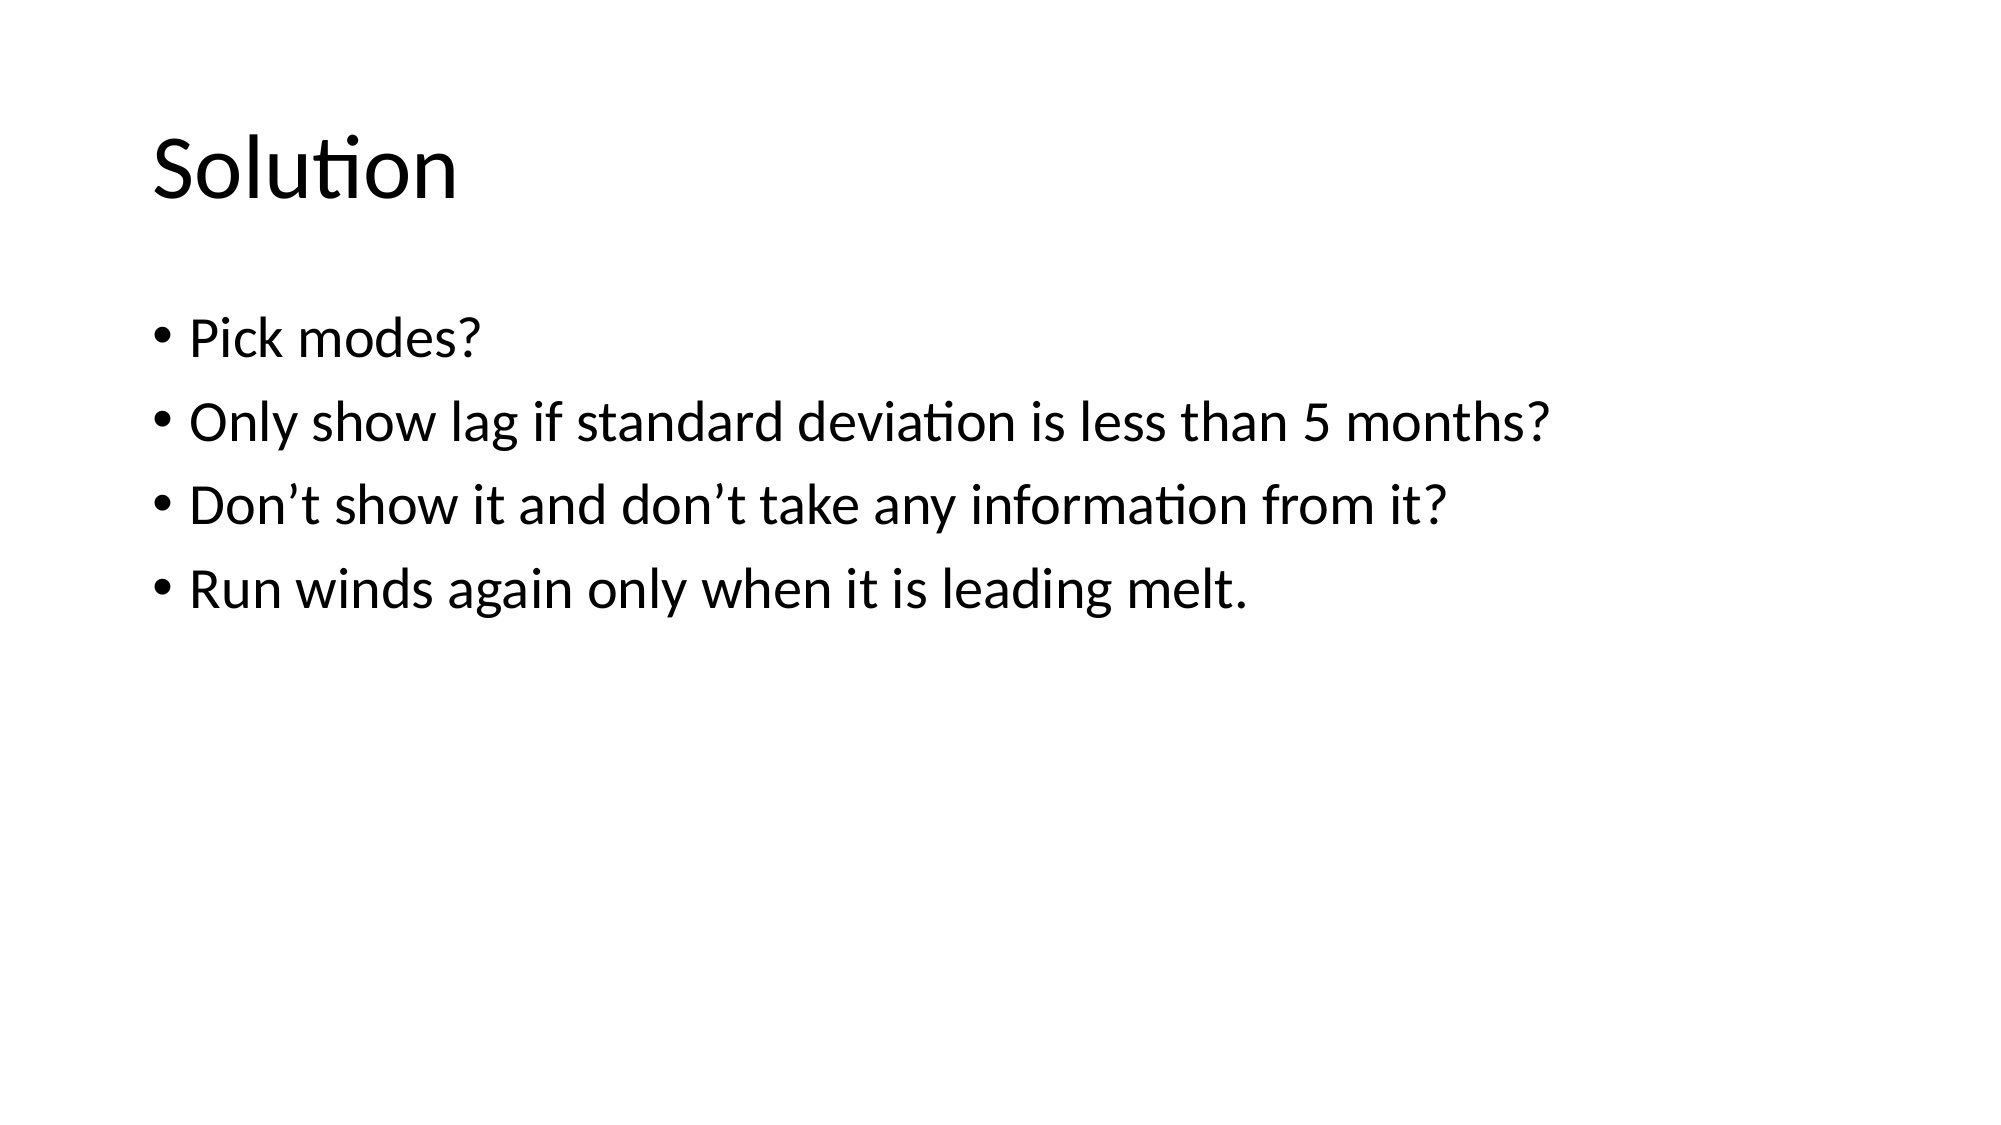

# Solution
Pick modes?
Only show lag if standard deviation is less than 5 months?
Don’t show it and don’t take any information from it?
Run winds again only when it is leading melt.